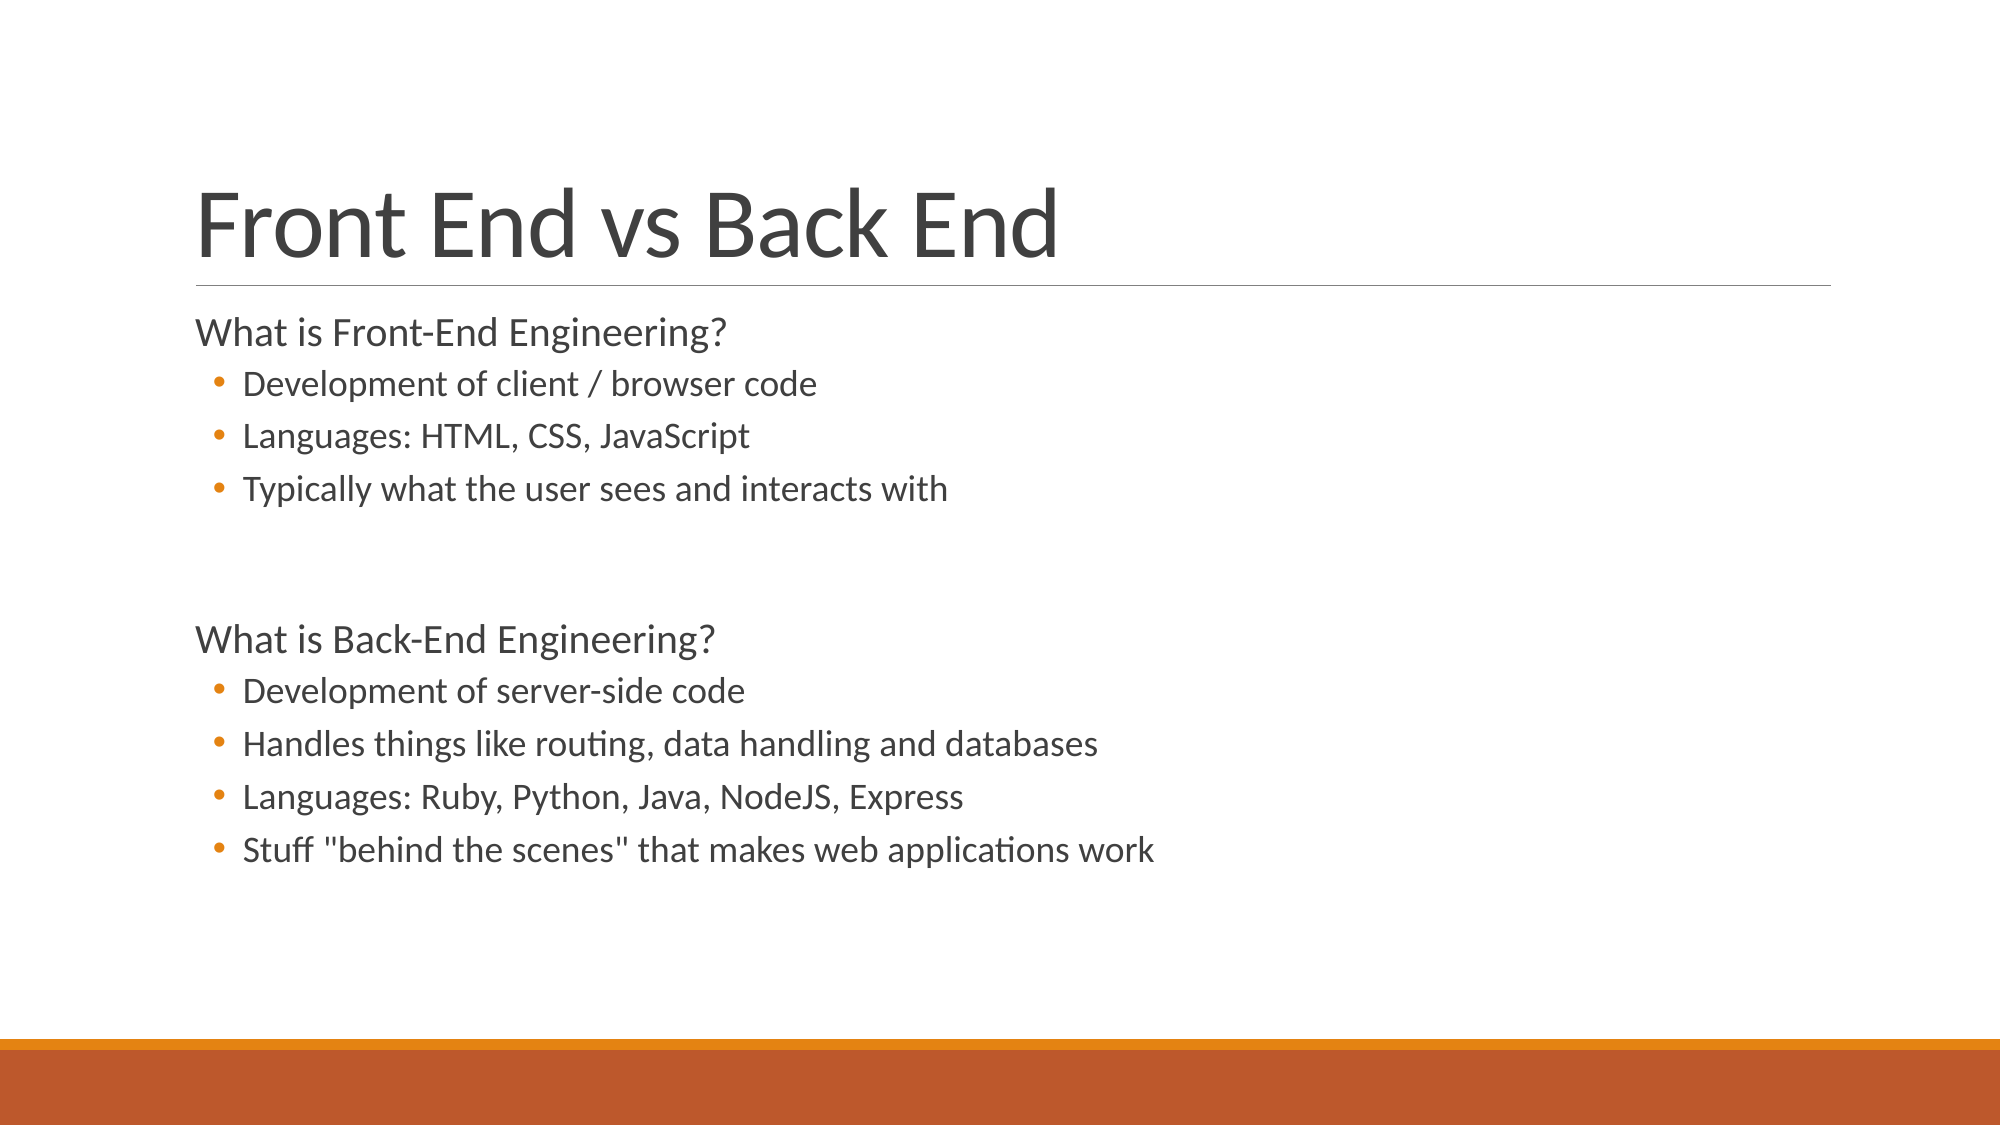

# Front End vs Back End
What is Front-End Engineering?
Development of client / browser code
Languages: HTML, CSS, JavaScript
Typically what the user sees and interacts with

What is Back-End Engineering?
Development of server-side code
Handles things like routing, data handling and databases
Languages: Ruby, Python, Java, NodeJS, Express
Stuff "behind the scenes" that makes web applications work